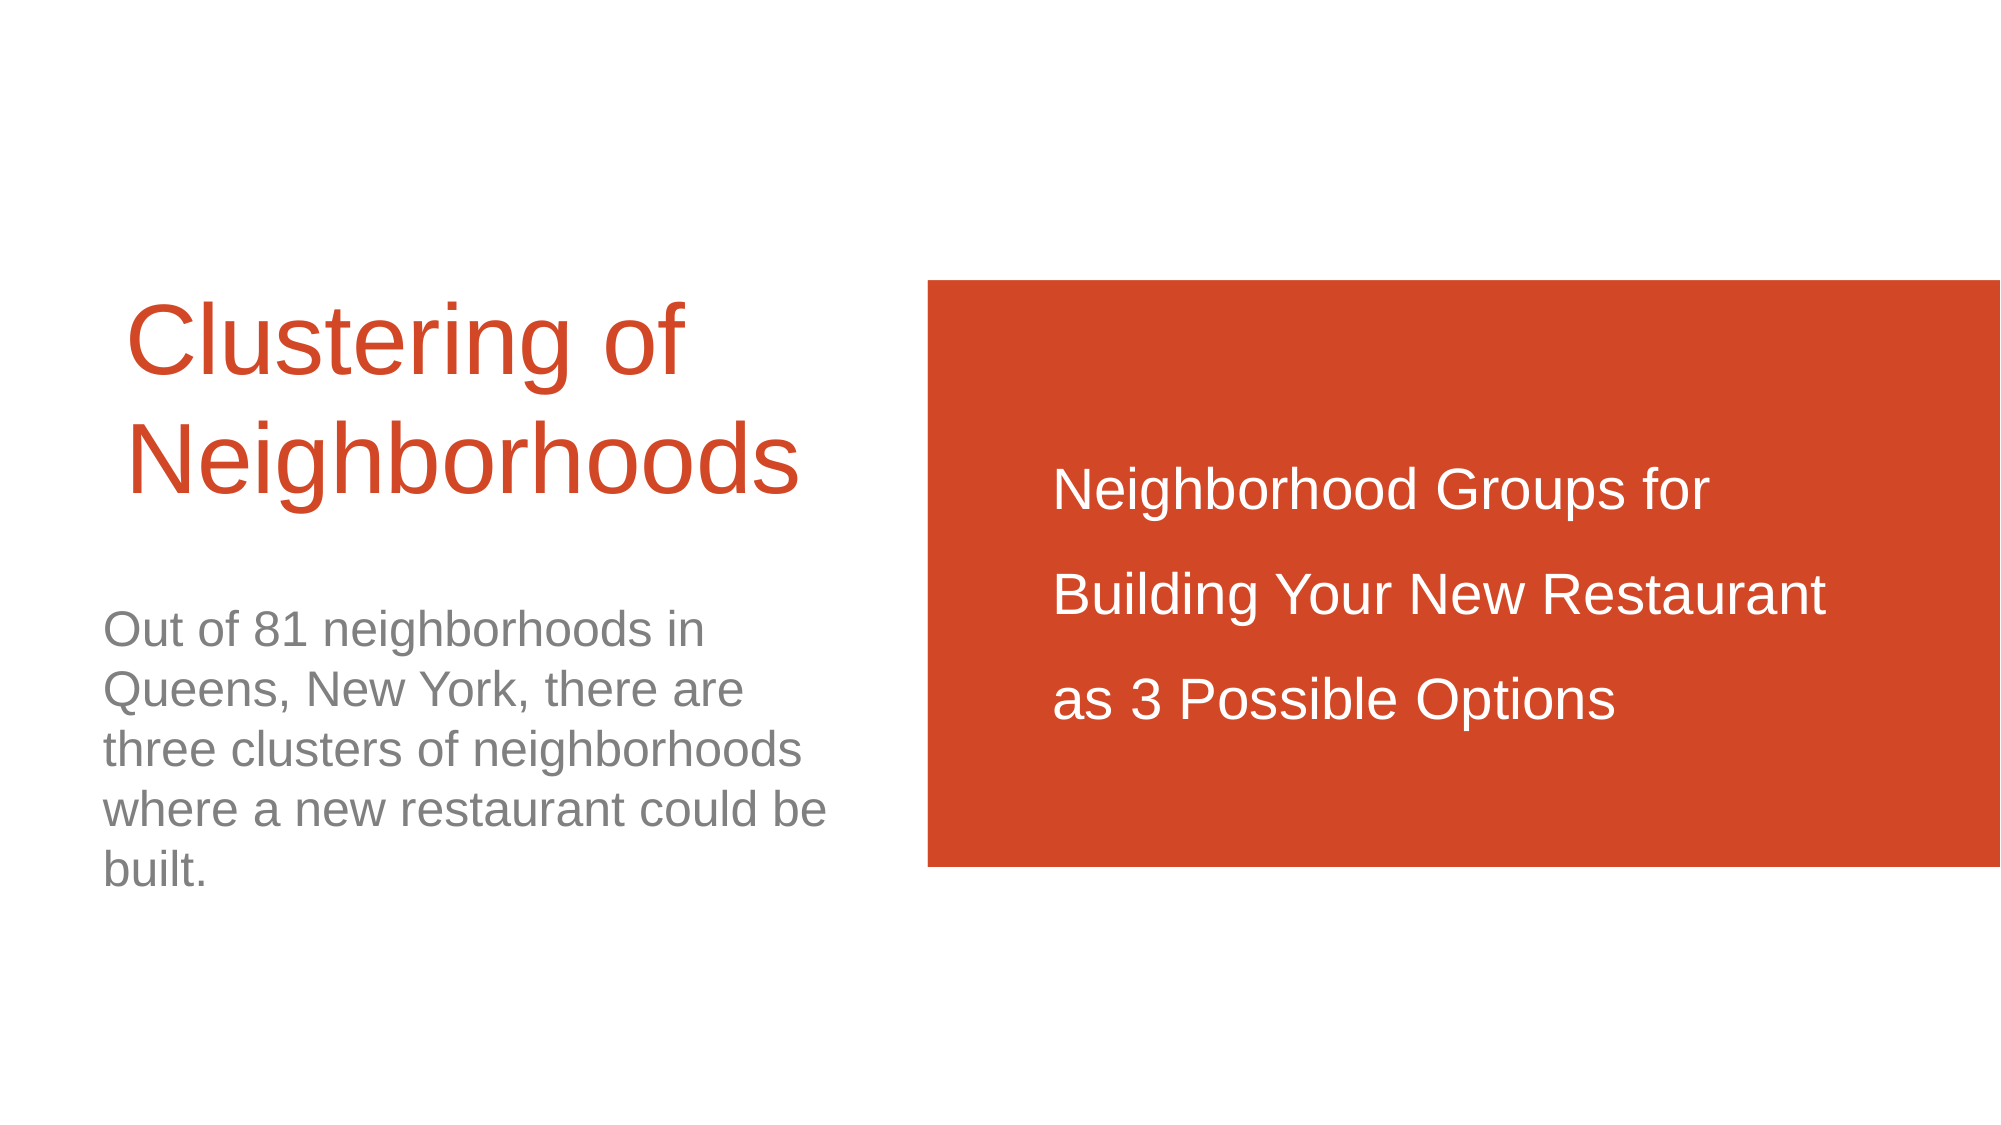

# Clustering of Neighborhoods
Neighborhood Groups for Building Your New Restaurant as 3 Possible Options
Out of 81 neighborhoods in Queens, New York, there are three clusters of neighborhoods where a new restaurant could be built.